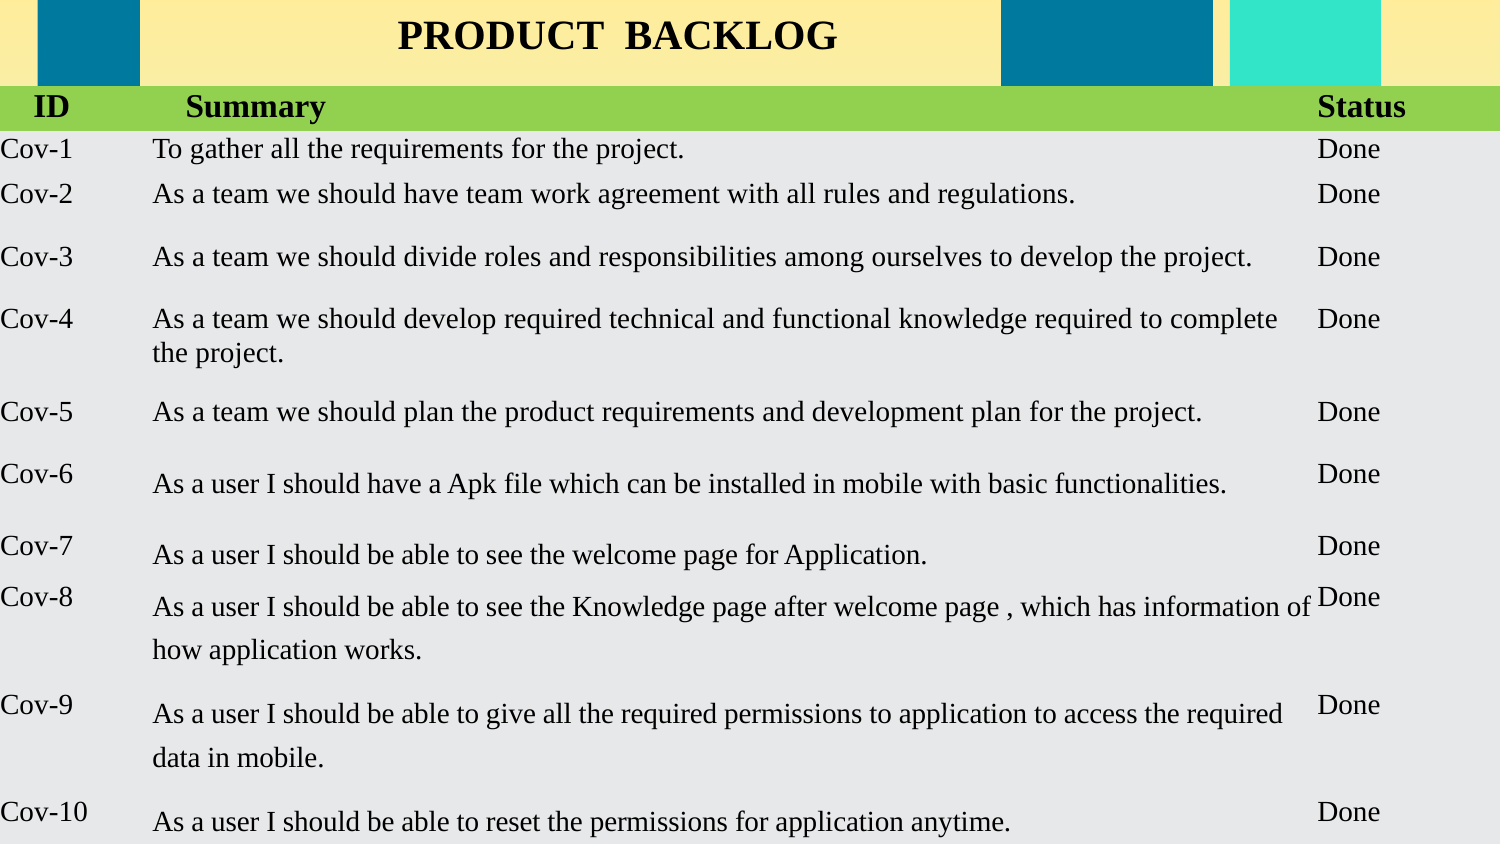

PRODUCT  BACKLOG
| ID | Summary | Status |
| --- | --- | --- |
| Cov-1 | To gather all the requirements for the project. | Done |
| Cov-2 | As a team we should have team work agreement with all rules and regulations. | Done |
| Cov-3 | As a team we should divide roles and responsibilities among ourselves to develop the project. | Done |
| Cov-4 | As a team we should develop required technical and functional knowledge required to complete the project. | Done |
| Cov-5 | As a team we should plan the product requirements and development plan for the project. | Done |
| Cov-6 | As a user I should have a Apk file which can be installed in mobile with basic functionalities. | Done |
| Cov-7 | As a user I should be able to see the welcome page for Application. | Done |
| Cov-8 | As a user I should be able to see the Knowledge page after welcome page , which has information of how application works. | Done |
| Cov-9 | As a user I should be able to give all the required permissions to application to access the required data in mobile. | Done |
| Cov-10 | As a user I should be able to reset the permissions for application anytime. | Done |